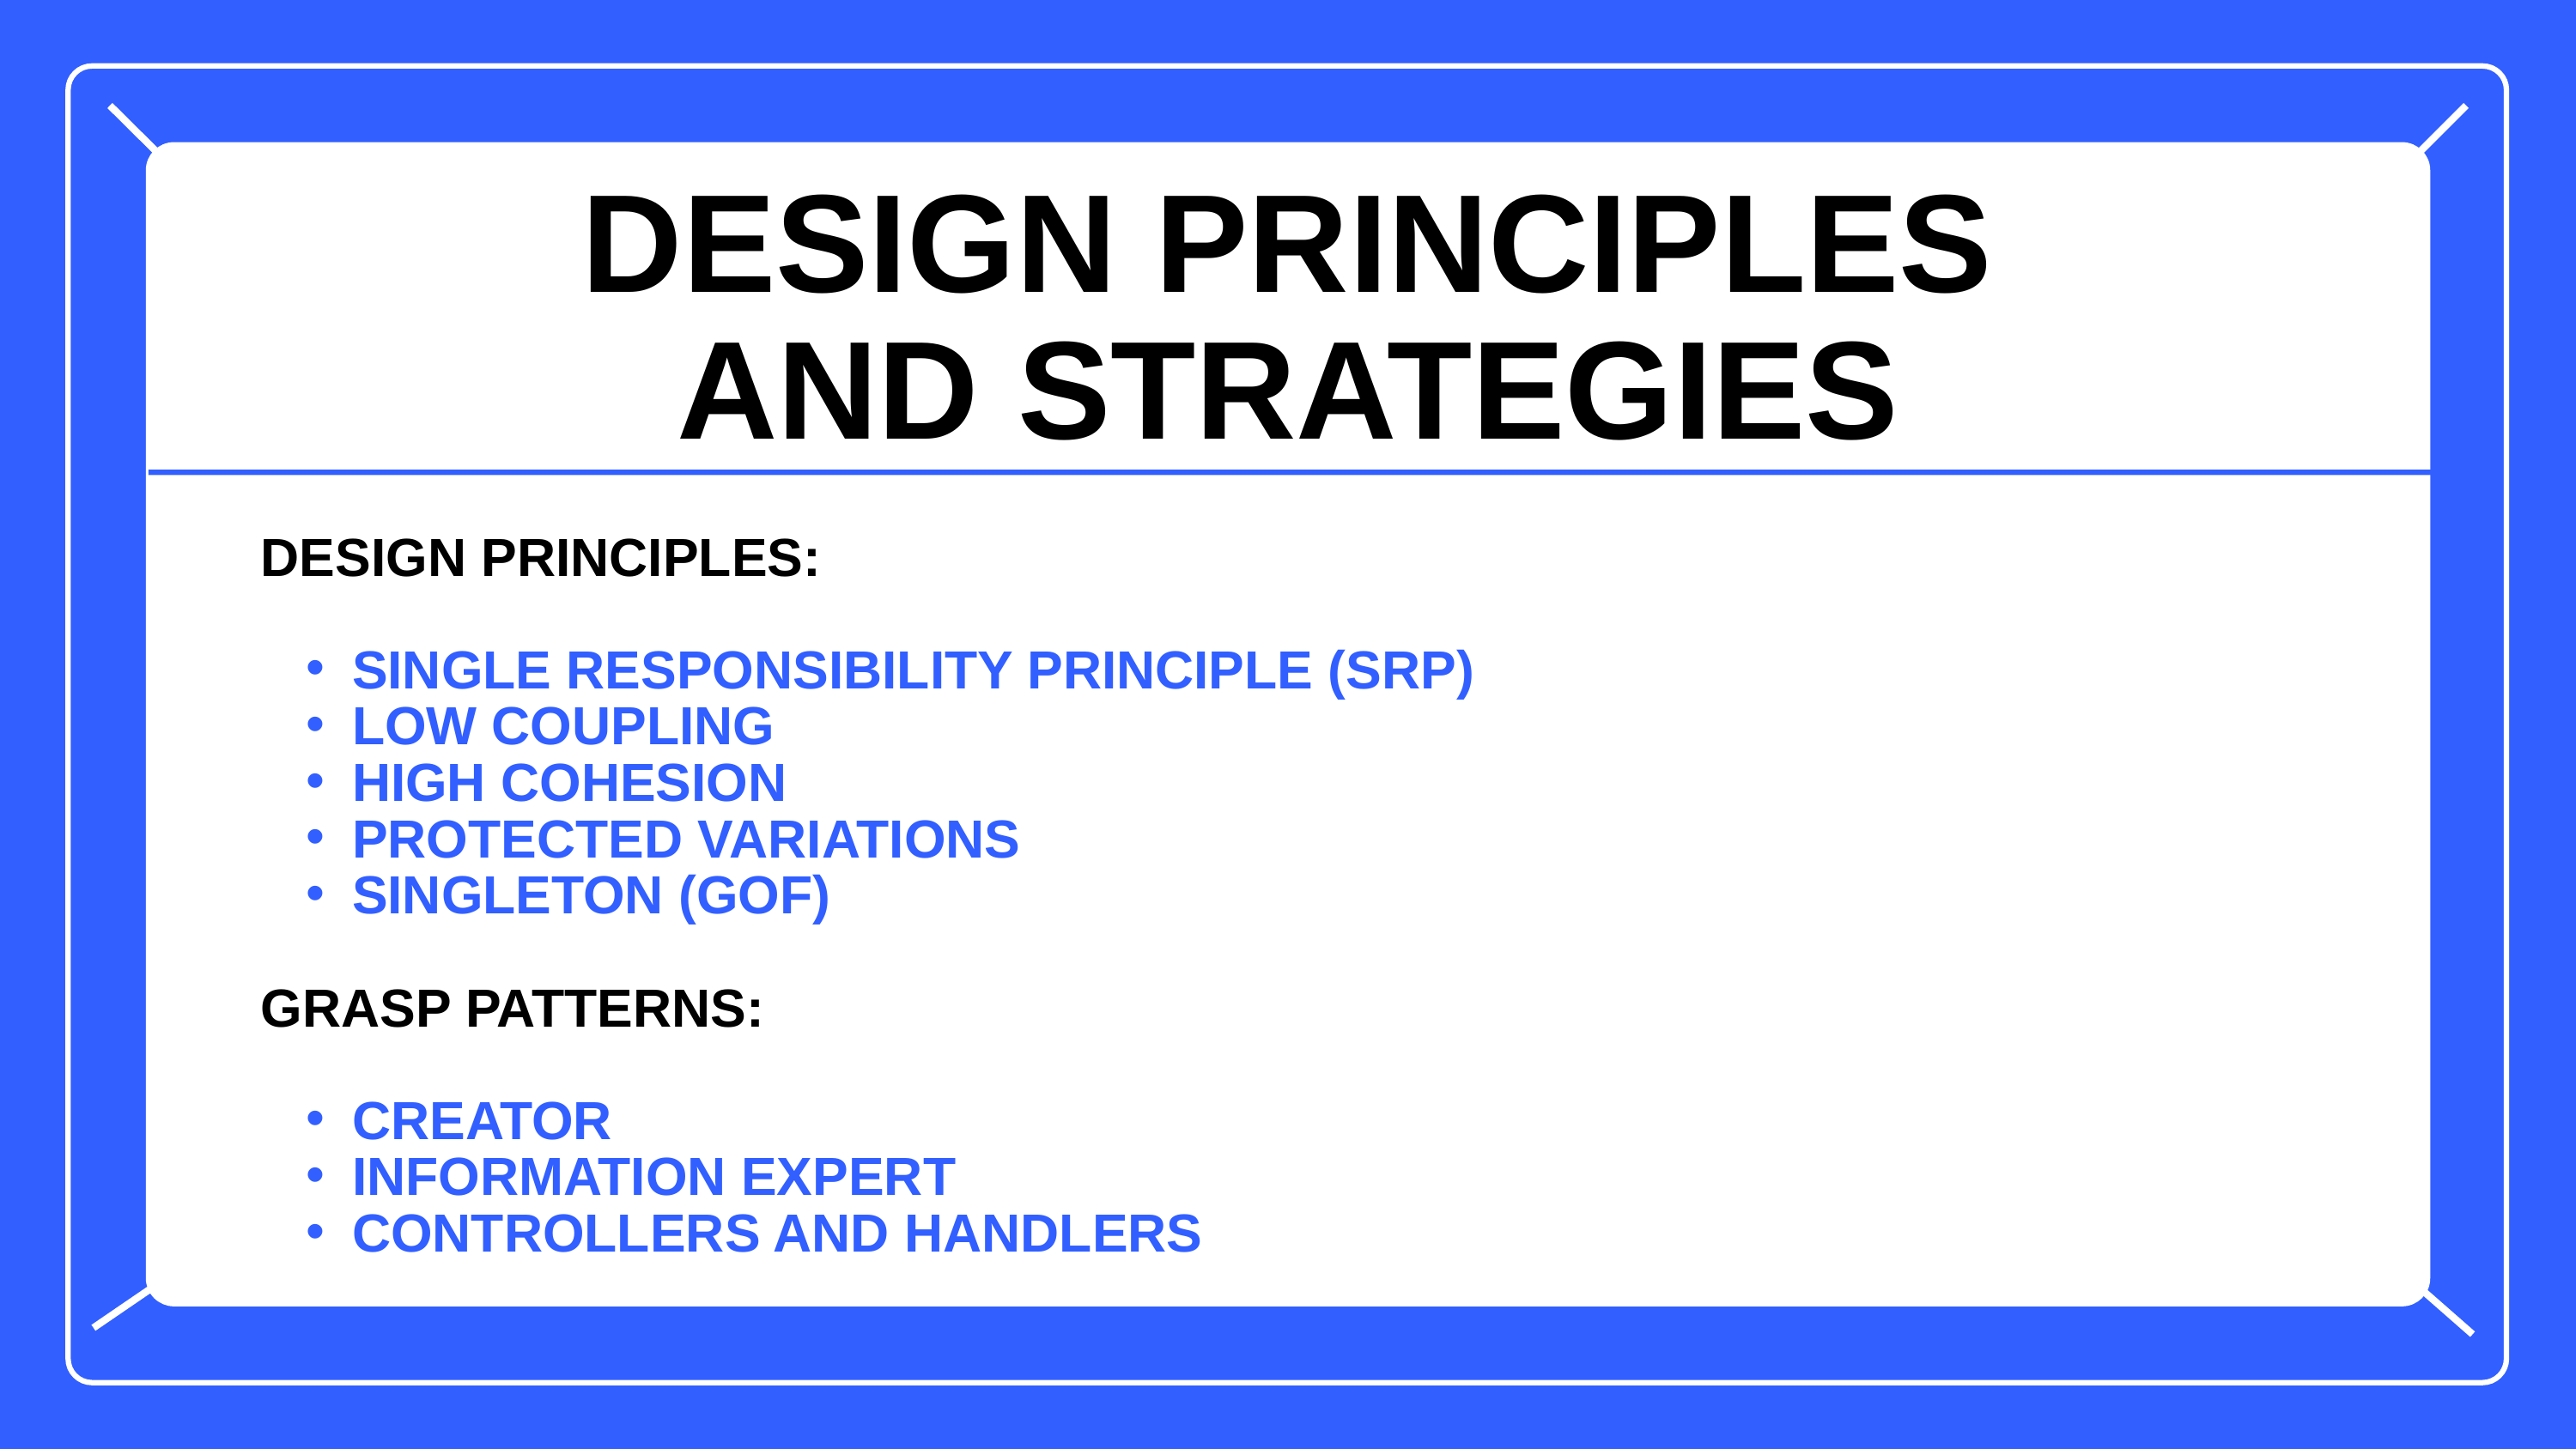

DESIGN PRINCIPLES AND STRATEGIES

DESIGN PRINCIPLES:

SINGLE RESPONSIBILITY PRINCIPLE (SRP)
LOW COUPLING
HIGH COHESION
PROTECTED VARIATIONS
SINGLETON (GOF)

GRASP PATTERNS:

CREATOR
INFORMATION EXPERT
CONTROLLERS AND HANDLERS